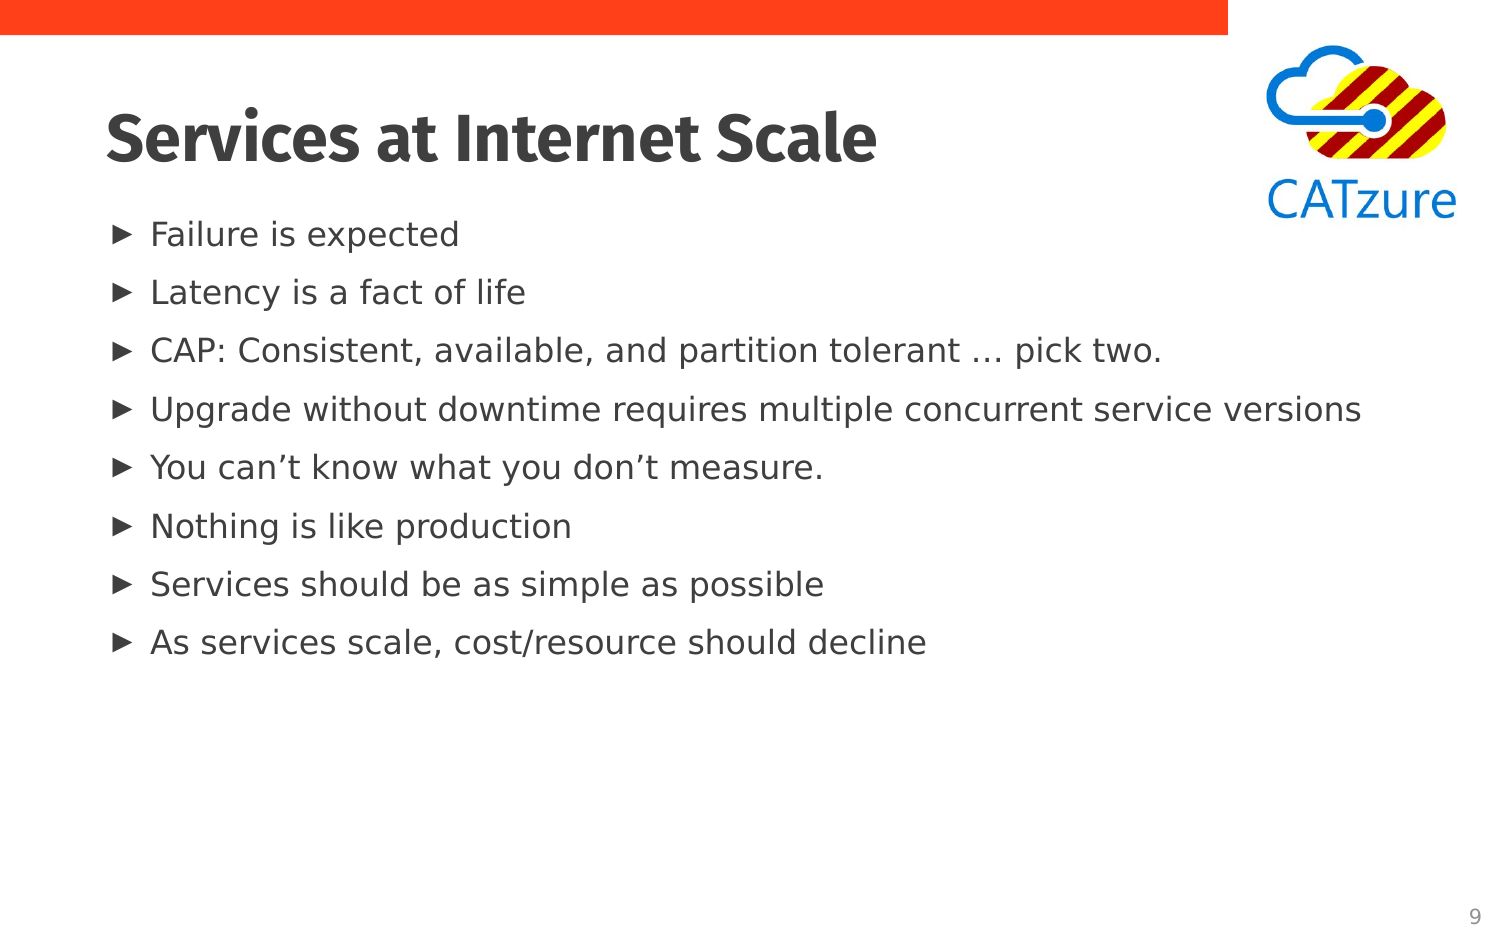

# Services at Internet Scale
Failure is expected
Latency is a fact of life
CAP: Consistent, available, and partition tolerant … pick two.
Upgrade without downtime requires multiple concurrent service versions
You can’t know what you don’t measure.
Nothing is like production
Services should be as simple as possible
As services scale, cost/resource should decline
9